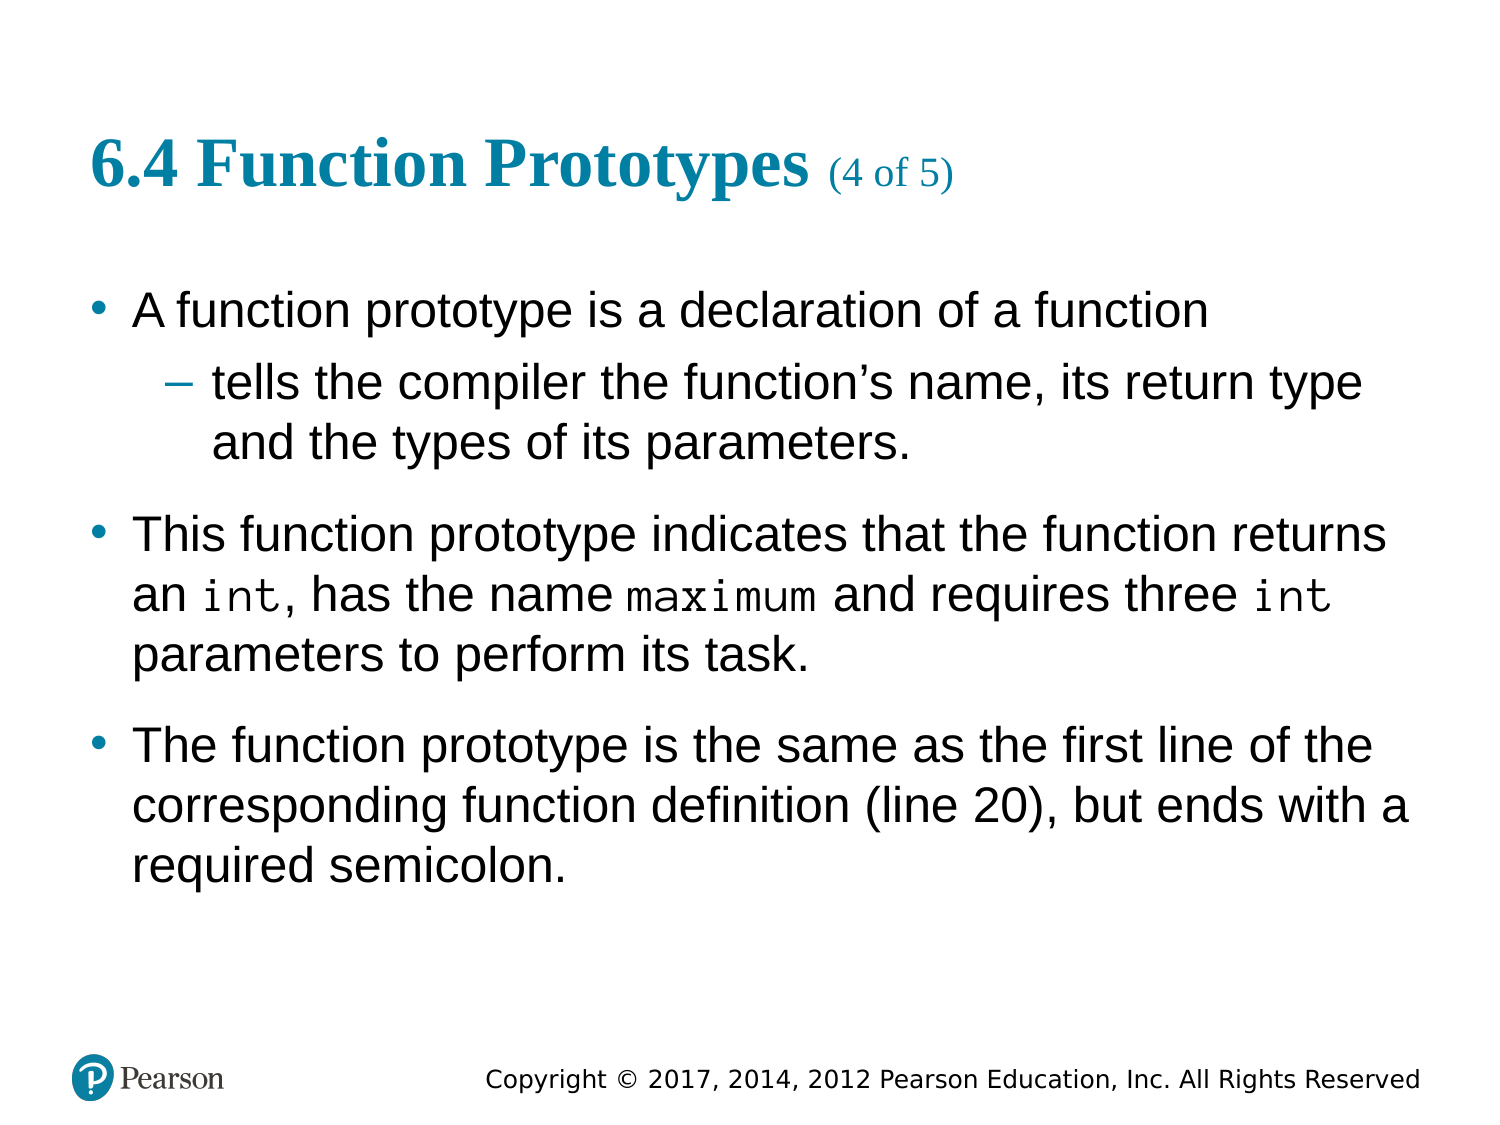

# 6.4 Function Prototypes (4 of 5)
A function prototype is a declaration of a function
tells the compiler the function’s name, its return type and the types of its parameters.
This function prototype indicates that the function returns an int, has the name maximum and requires three int parameters to perform its task.
The function prototype is the same as the first line of the corresponding function definition (line 20), but ends with a required semicolon.